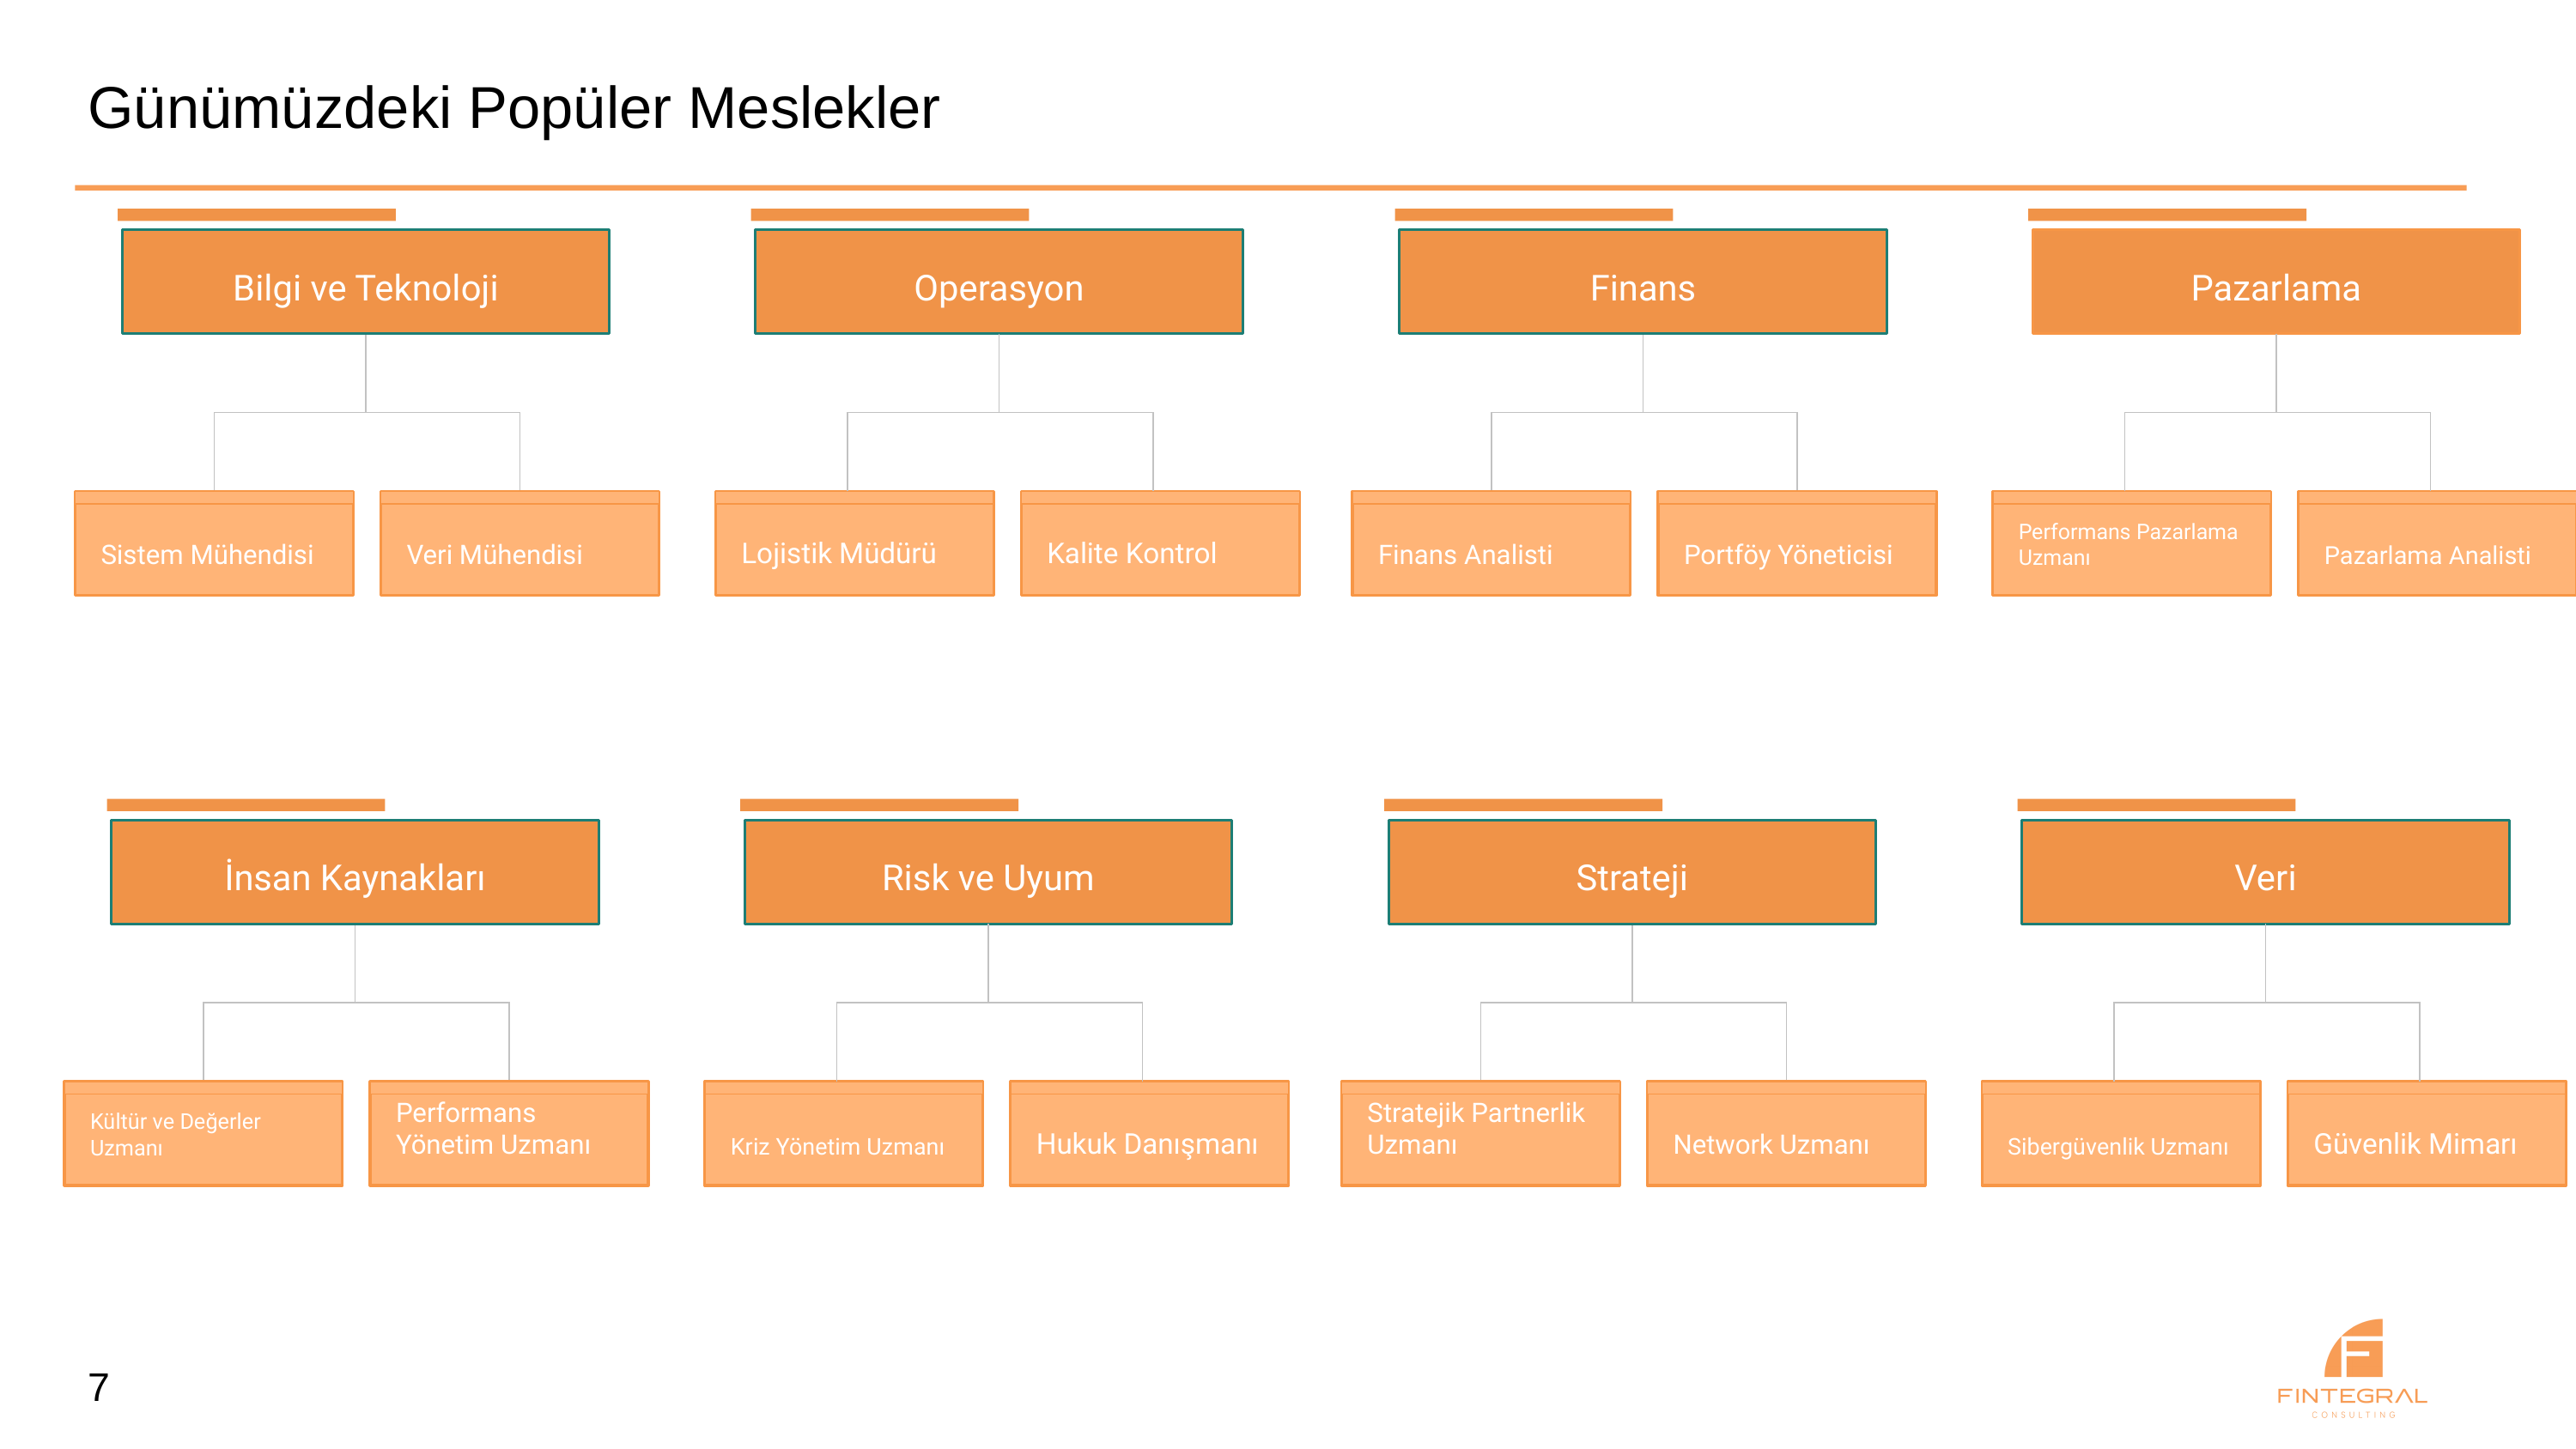

# Günümüzdeki Popüler Meslekler

Bilgi ve Teknoloji

Operasyon

Finans

Pazarlama

Kalite Kontrol

Pazarlama Analisti
Sistem Mühendisi

Veri Mühendisi

Lojistik Müdürü

Finans Analisti

Portföy Yöneticisi

Performans Pazarlama Uzmanı

İnsan Kaynakları

Risk ve Uyum

Strateji

Veri

Hukuk Danışmanı

Güvenlik Mimarı
Kültür ve Değerler Uzmanı

Performans Yönetim Uzmanı

Kriz Yönetim Uzmanı

Stratejik Partnerlik Uzmanı

Network Uzmanı

Sibergüvenlik Uzmanı